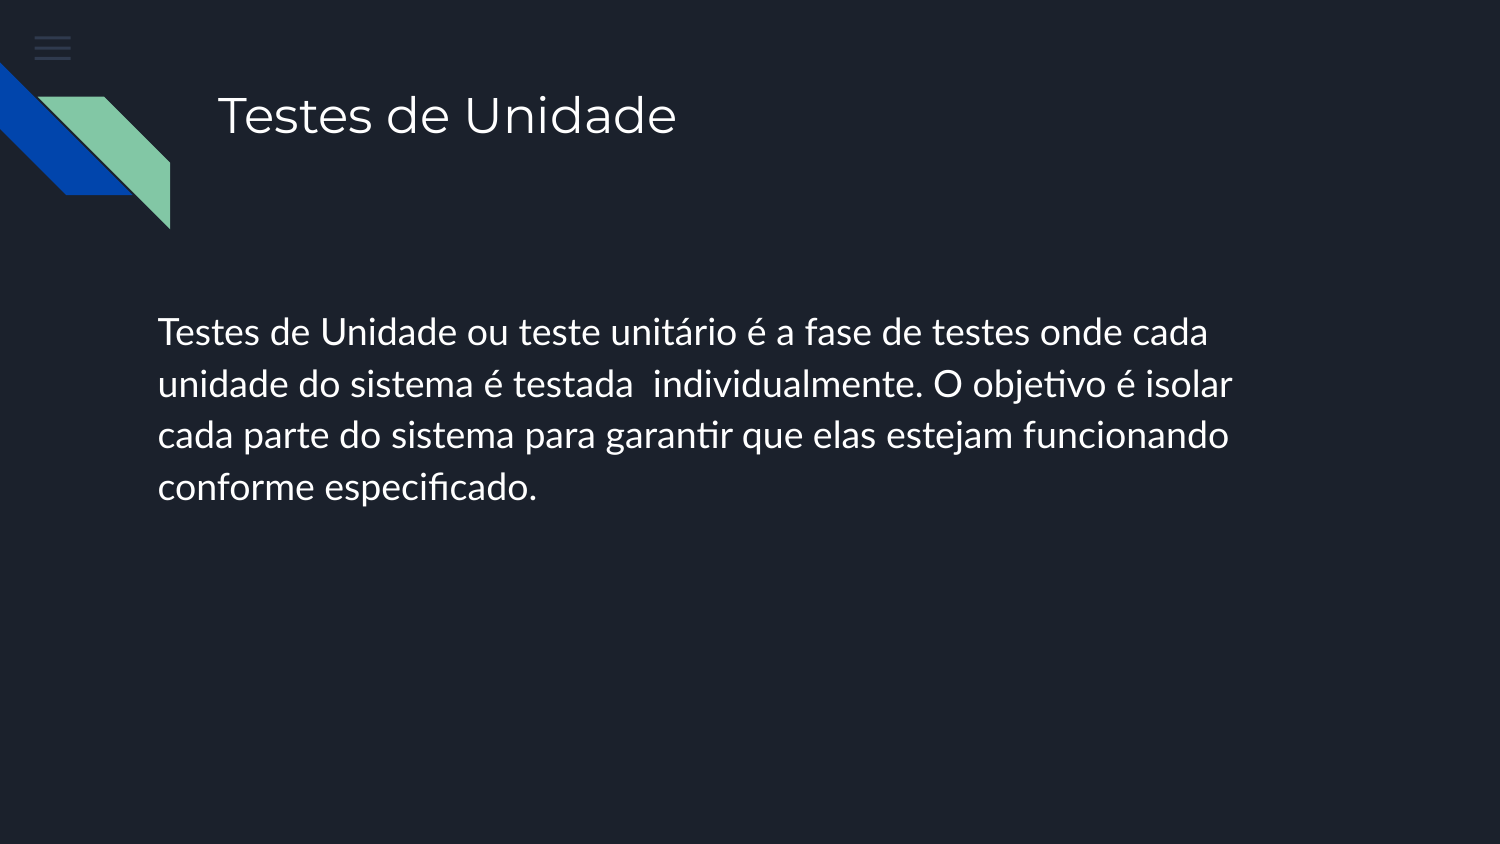

# Testes de Unidade
Testes de Unidade ou teste unitário é a fase de testes onde cada unidade do sistema é testada  individualmente. O objetivo é isolar cada parte do sistema para garantir que elas estejam funcionando conforme especificado.